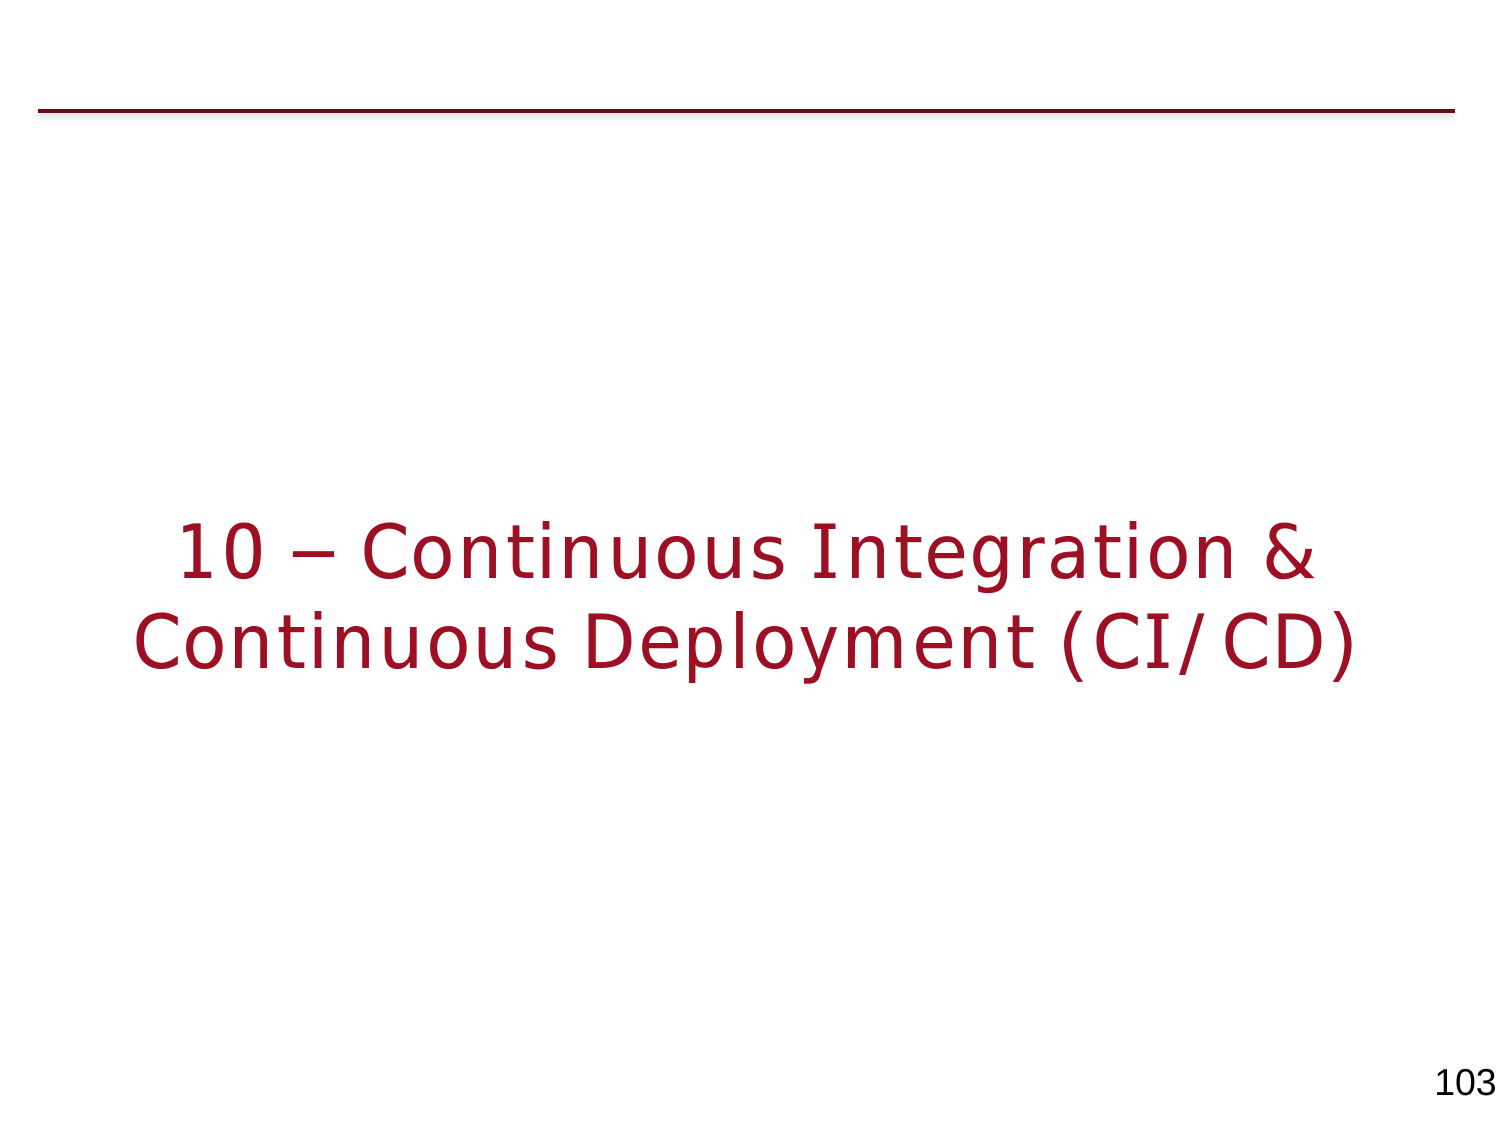

10 – Continuous Integration & Continuous Deployment (CI/CD)
103